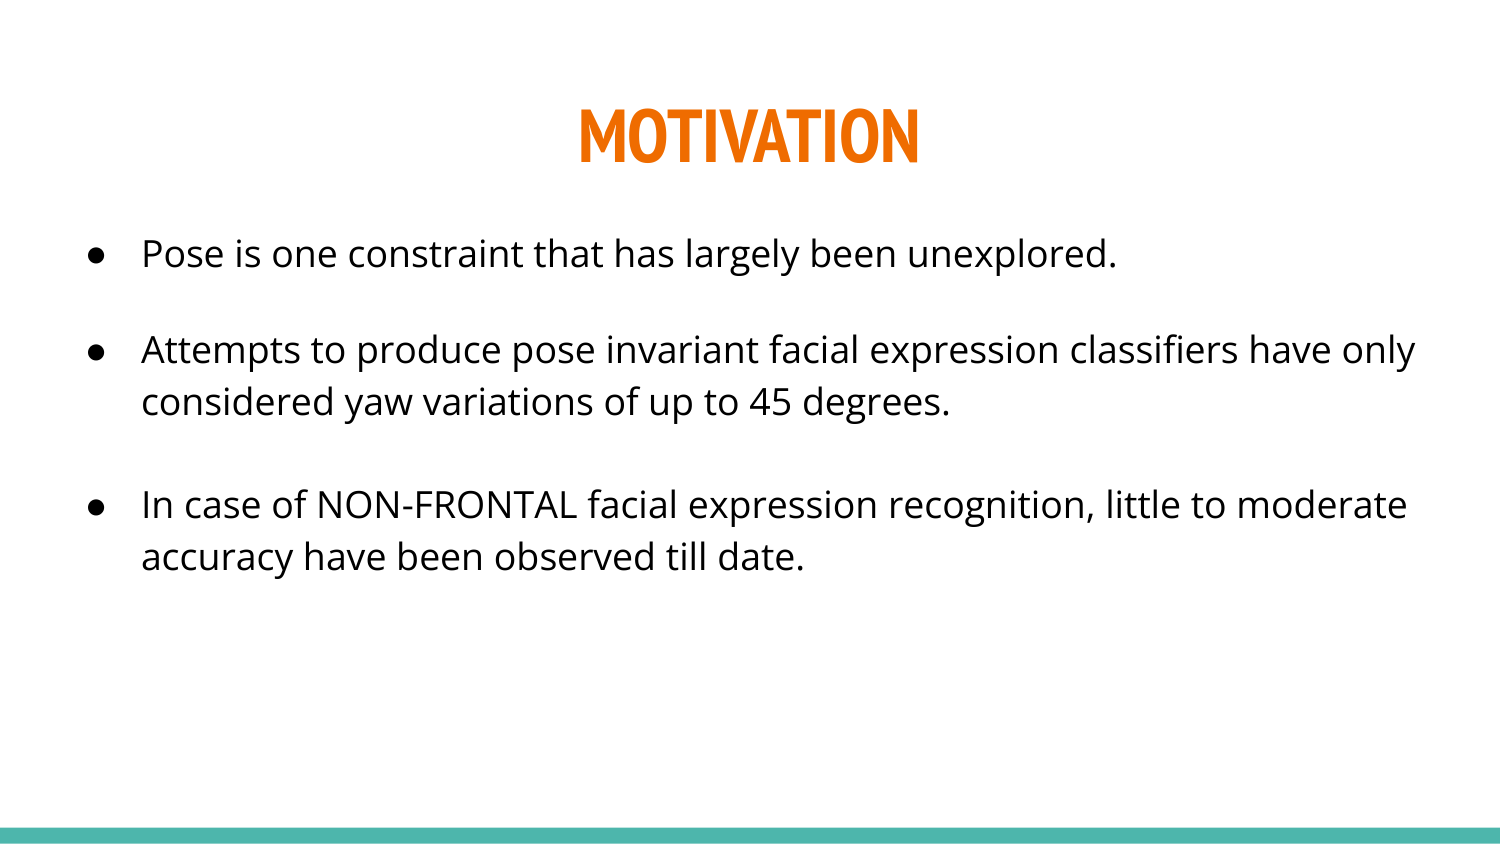

# MOTIVATION
Pose is one constraint that has largely been unexplored.
Attempts to produce pose invariant facial expression classifiers have only considered yaw variations of up to 45 degrees.
In case of NON-FRONTAL facial expression recognition, little to moderate accuracy have been observed till date.